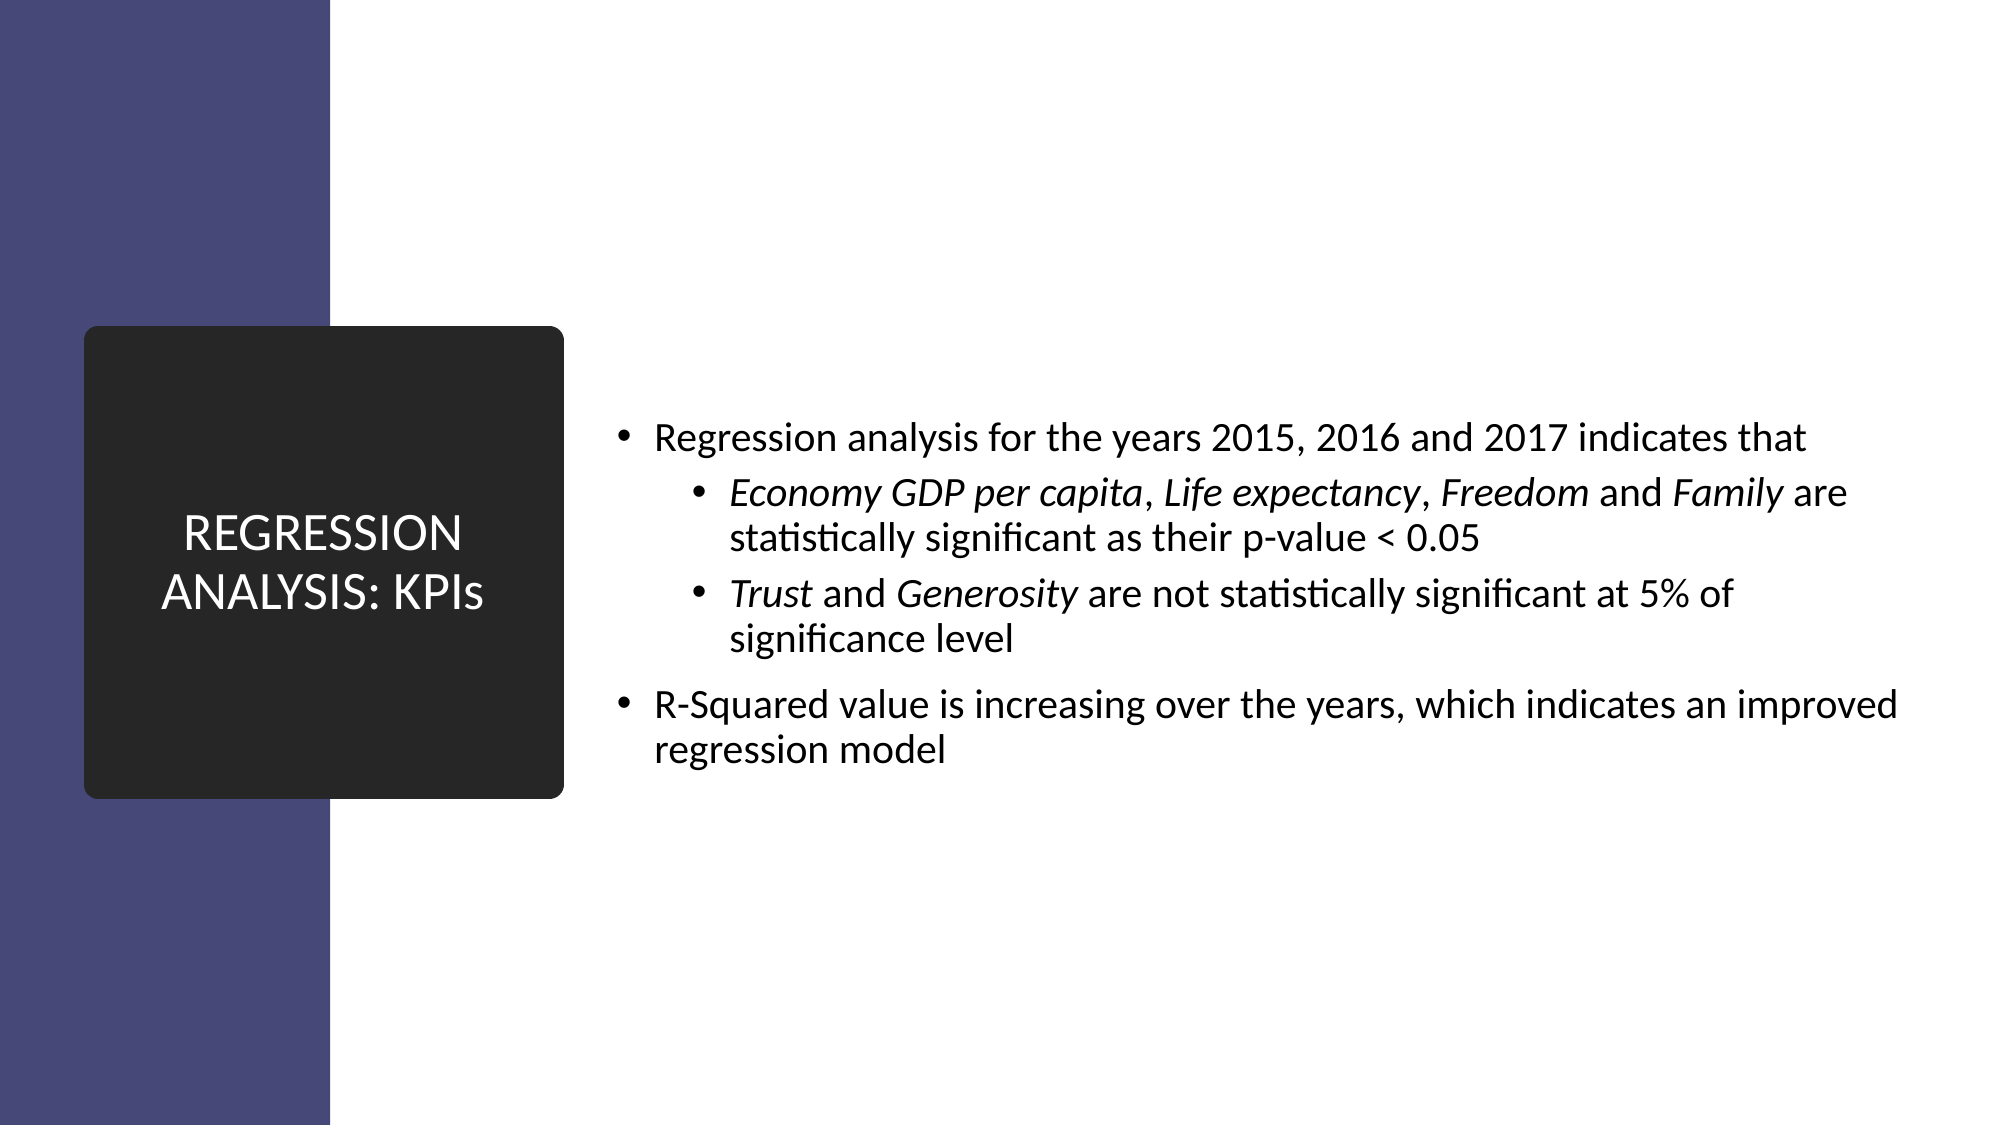

Regression analysis for the years 2015, 2016 and 2017 indicates that
Economy GDP per capita, Life expectancy, Freedom and Family are statistically significant as their p-value < 0.05
Trust and Generosity are not statistically significant at 5% of significance level
R-Squared value is increasing over the years, which indicates an improved regression model
REGRESSION ANALYSIS: KPIs